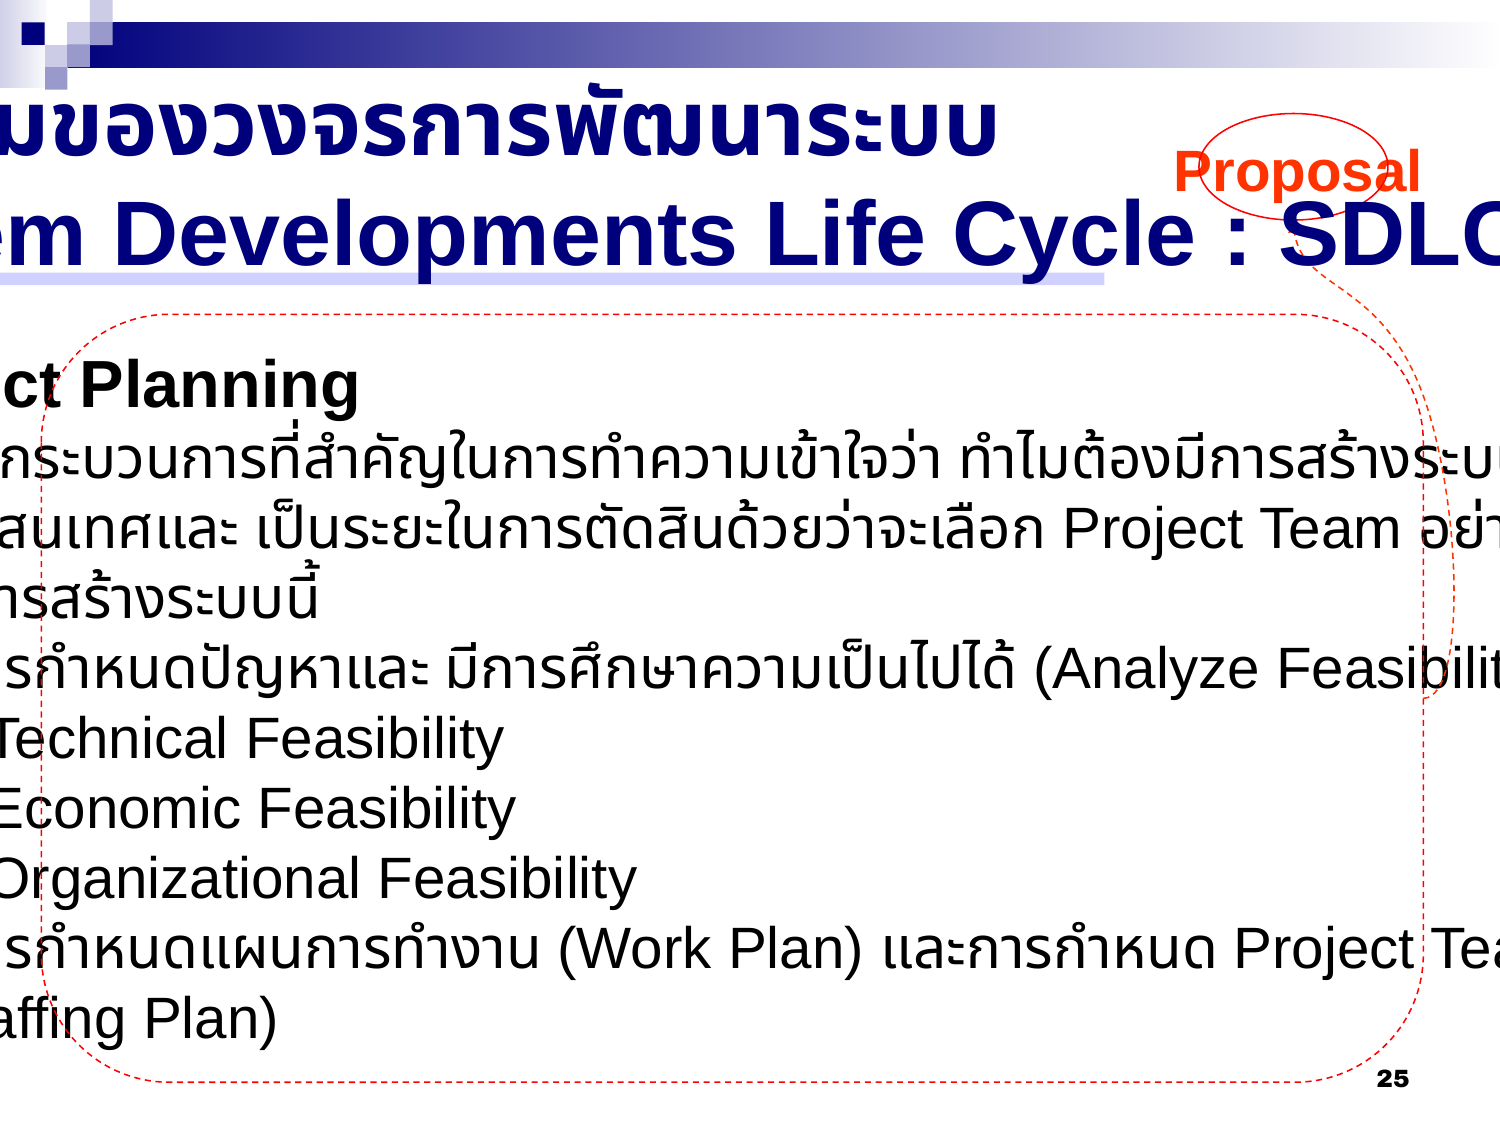

ภาพรวมของวงจรการพัฒนาระบบ
(System Developments Life Cycle : SDLC)

Proposal

Project Planning
เป็นกระบวนการที่สำคัญในการทำความเข้าใจว่า ทำไมต้องมีการสร้างระบบ
	สารสนเทศและ เป็นระยะในการตัดสินด้วยว่าจะเลือก Project Team อย่างไร
	ในการสร้างระบบนี้
มีการกำหนดปัญหาและ มีการศึกษาความเป็นไปได้ (Analyze Feasibility)
Technical Feasibility
Economic Feasibility
Organizational Feasibility
มีการกำหนดแผนการทำงาน (Work Plan) และการกำหนด Project Team
	(Staffing Plan)
25